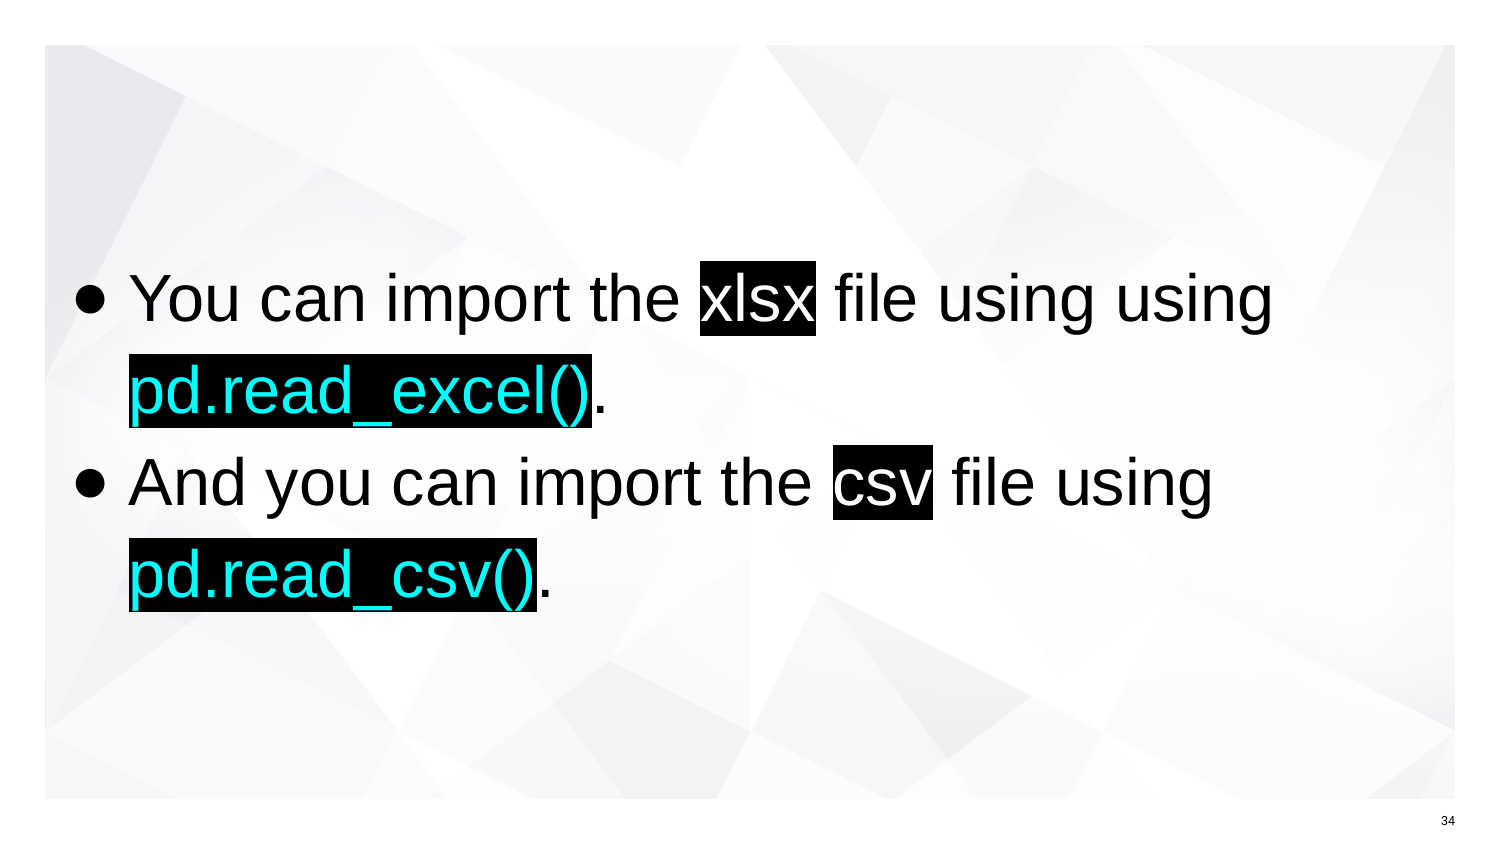

# You can import the xlsx file using using pd.read_excel().
And you can import the csv file using pd.read_csv().